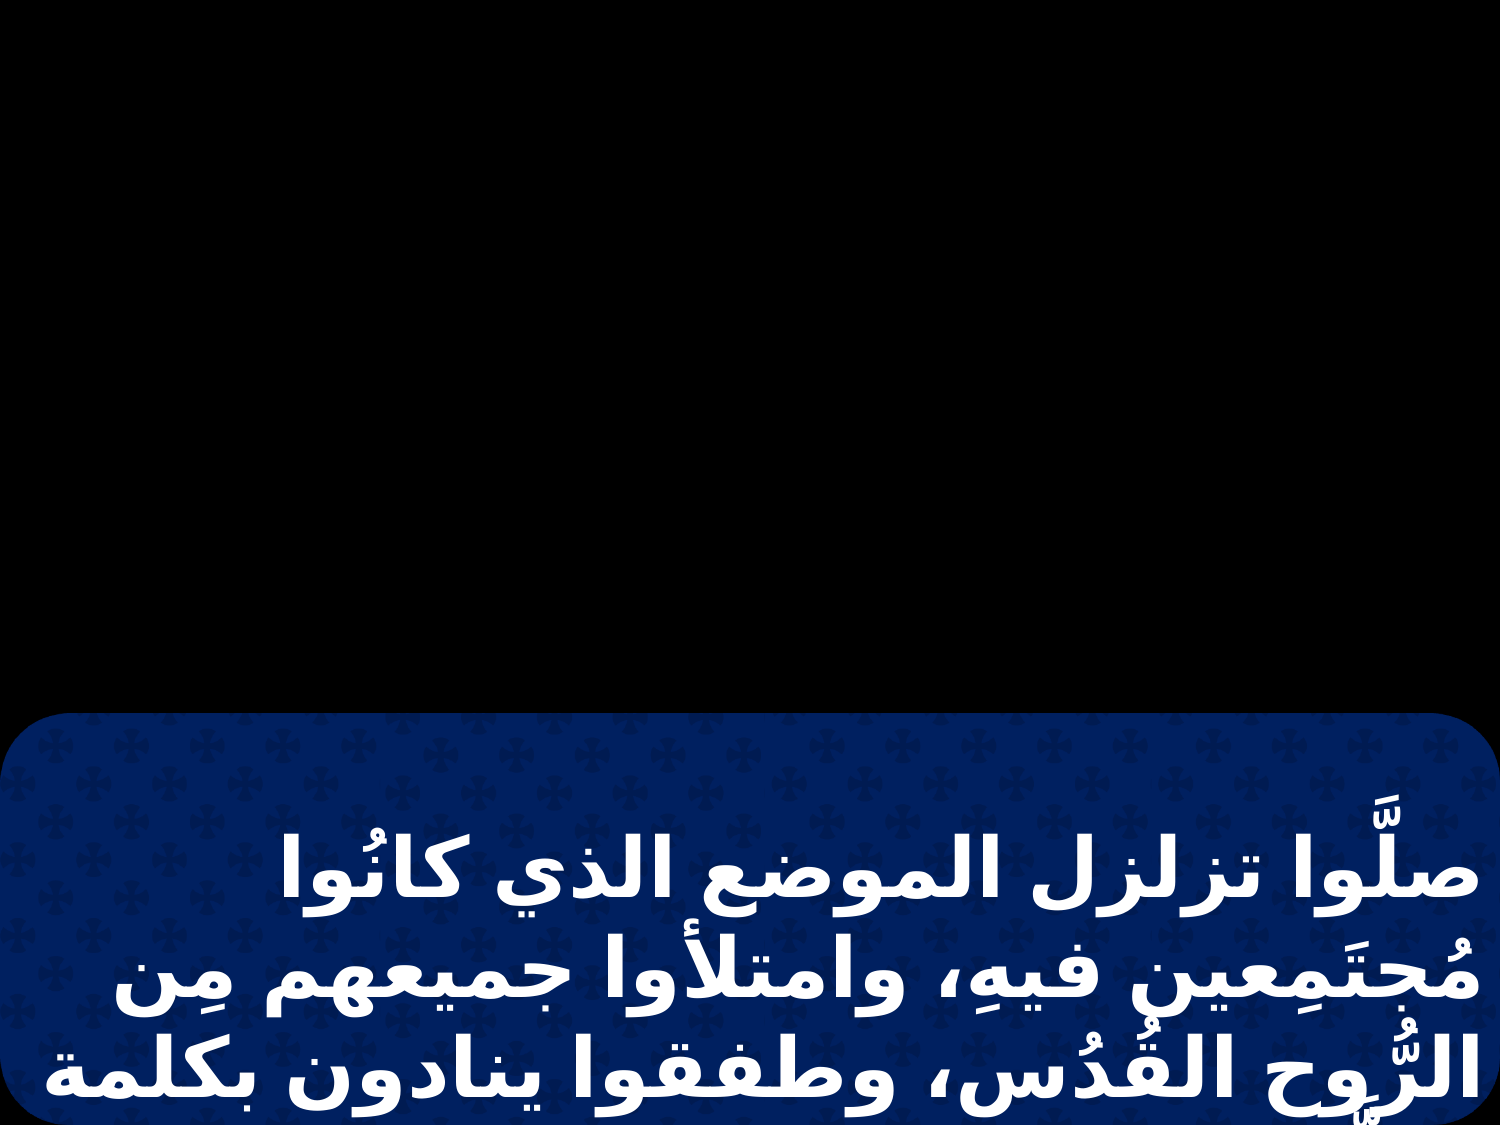

صلَّوا تزلزل الموضع الذي كانُوا مُجتَمِعين فيهِ، وامتلأوا جميعهم مِن الرُّوح القُدُس، وطفقوا ينادون بكلمة اللَّه بمُجاهرة.